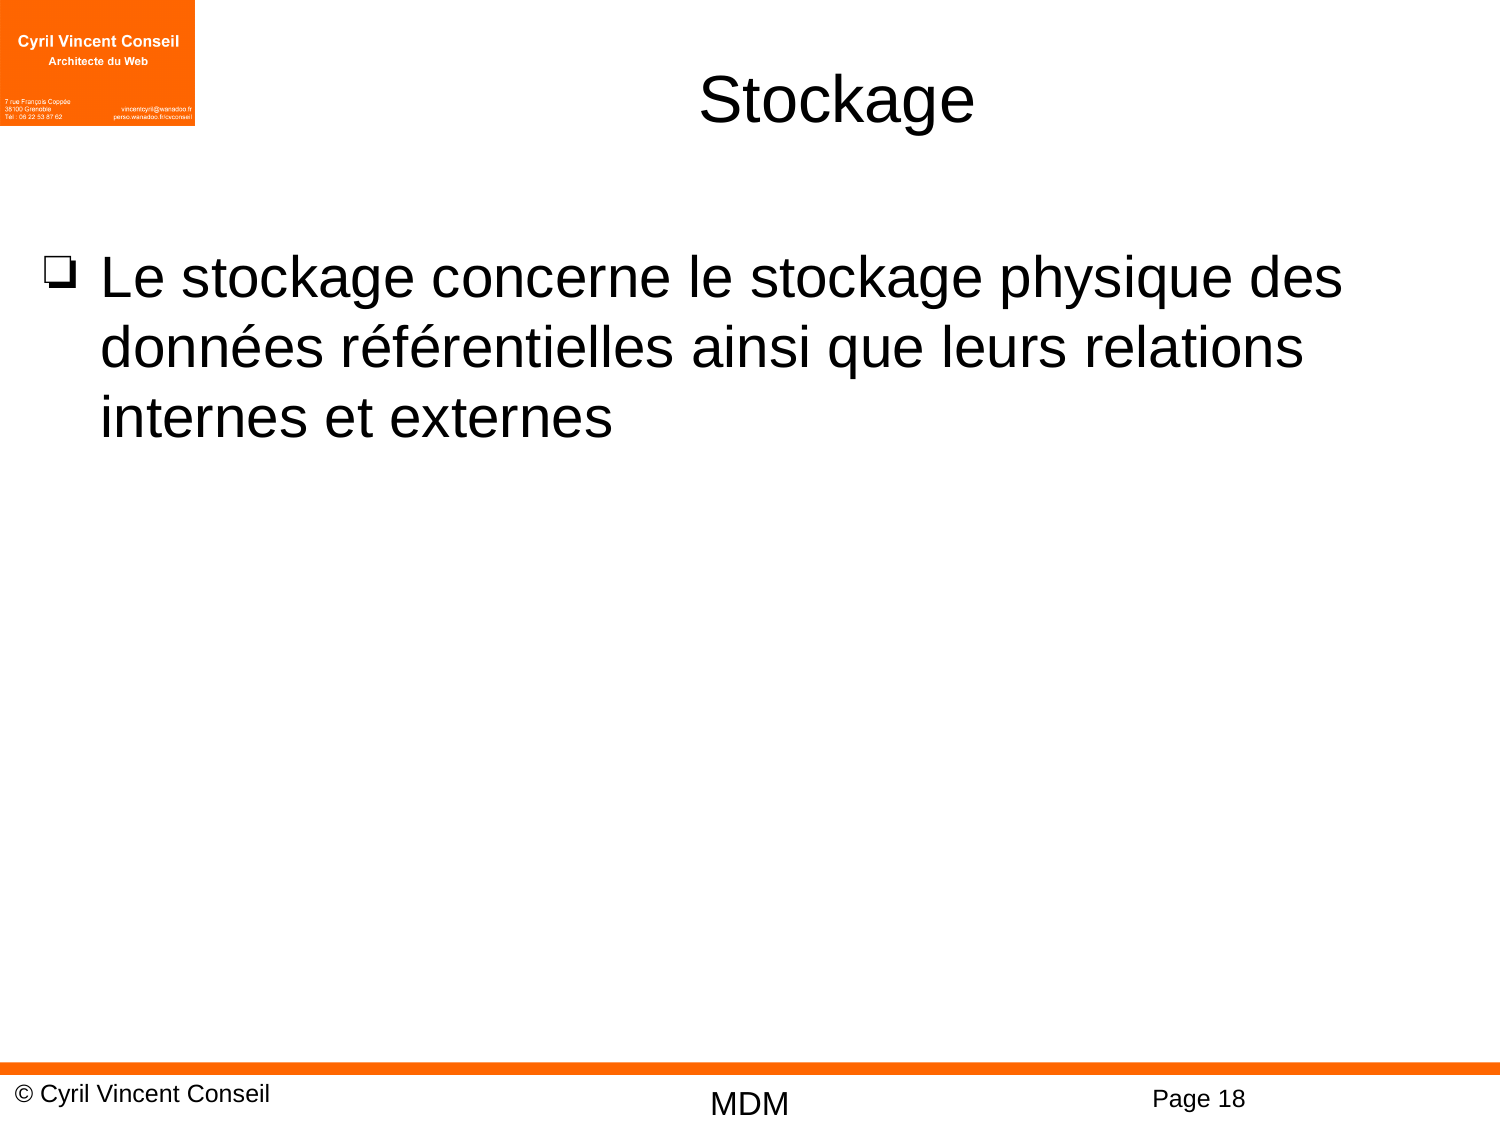

# Stockage
Le stockage concerne le stockage physique des données référentielles ainsi que leurs relations internes et externes